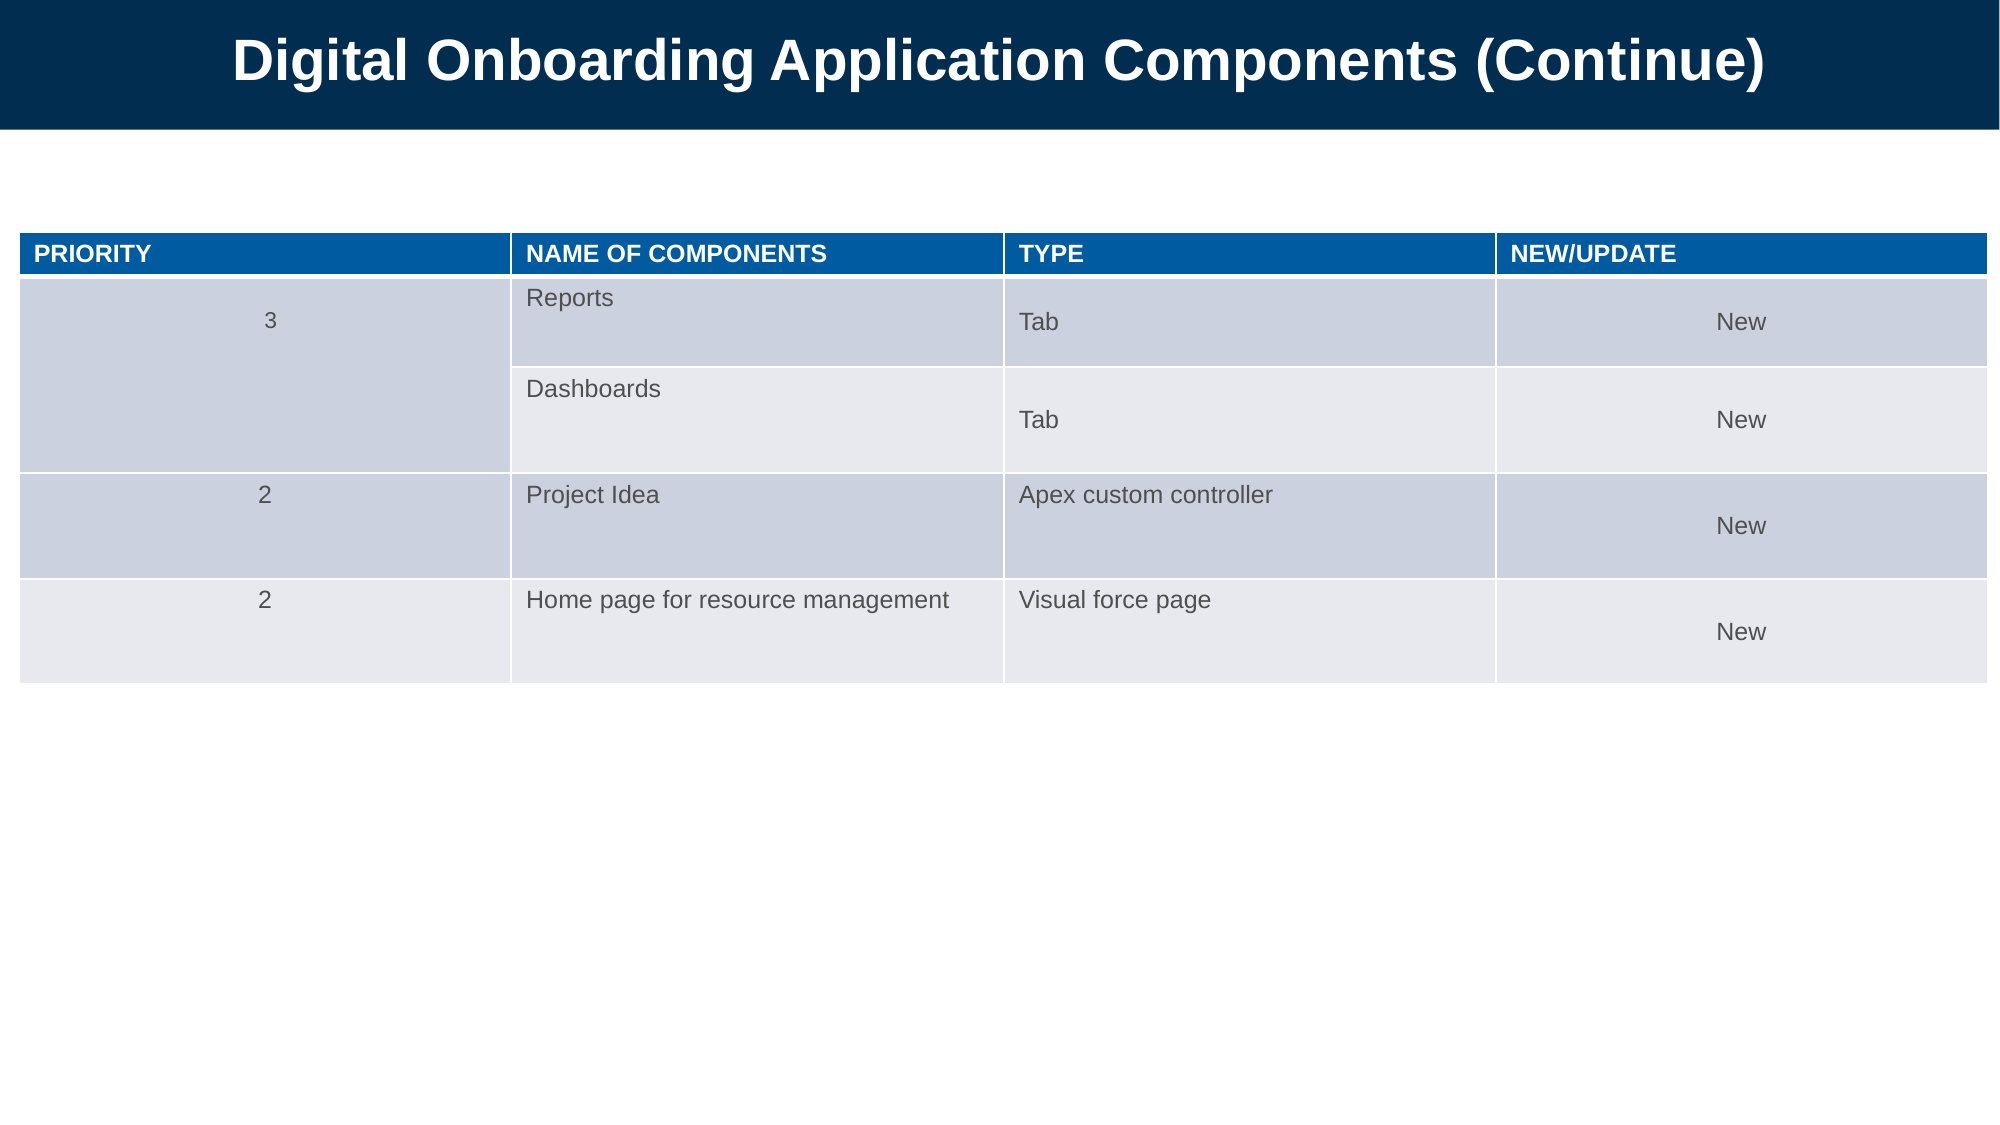

# Digital Onboarding Application Components (Continue)
| PRIORITY | NAME OF COMPONENTS | TYPE | NEW/UPDATE |
| --- | --- | --- | --- |
| 3 | Reports | Tab | New |
|  | Dashboards | Tab | New |
| 2 | Project Idea | Apex custom controller | New |
| 2 | Home page for resource management | Visual force page | New |